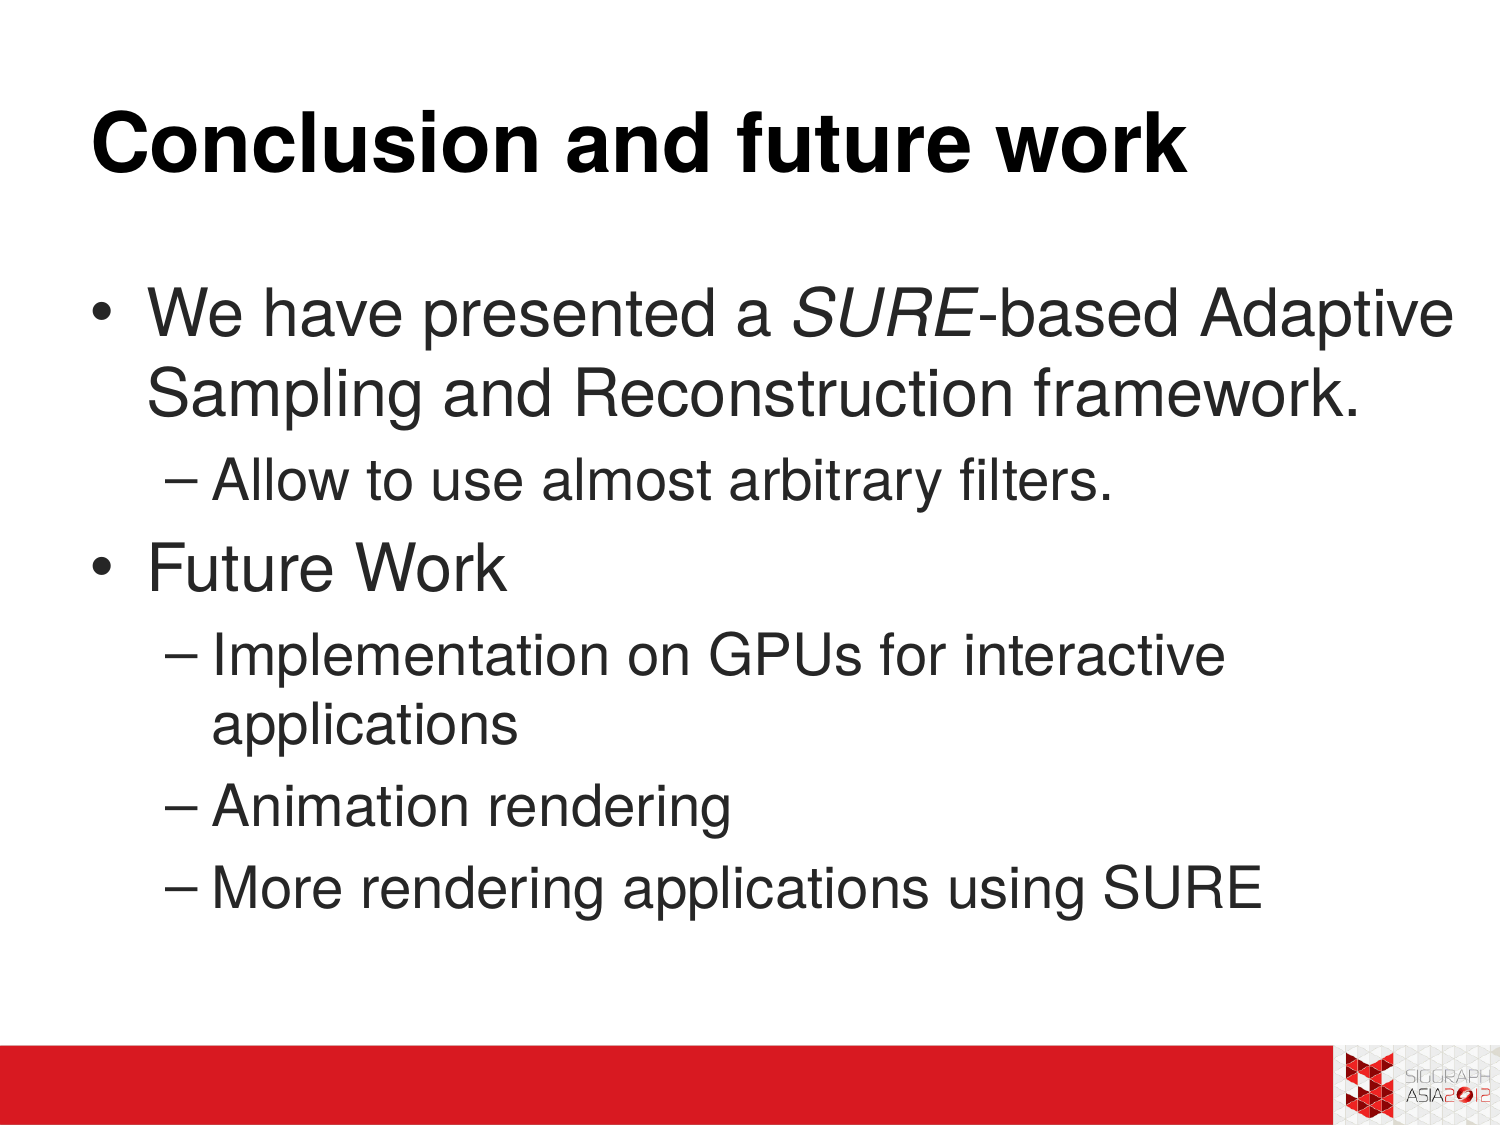

# Conclusion and future work
We have presented a SURE-based Adaptive Sampling and Reconstruction framework.
Allow to use almost arbitrary filters.
Future Work
Implementation on GPUs for interactive applications
Animation rendering
More rendering applications using SURE